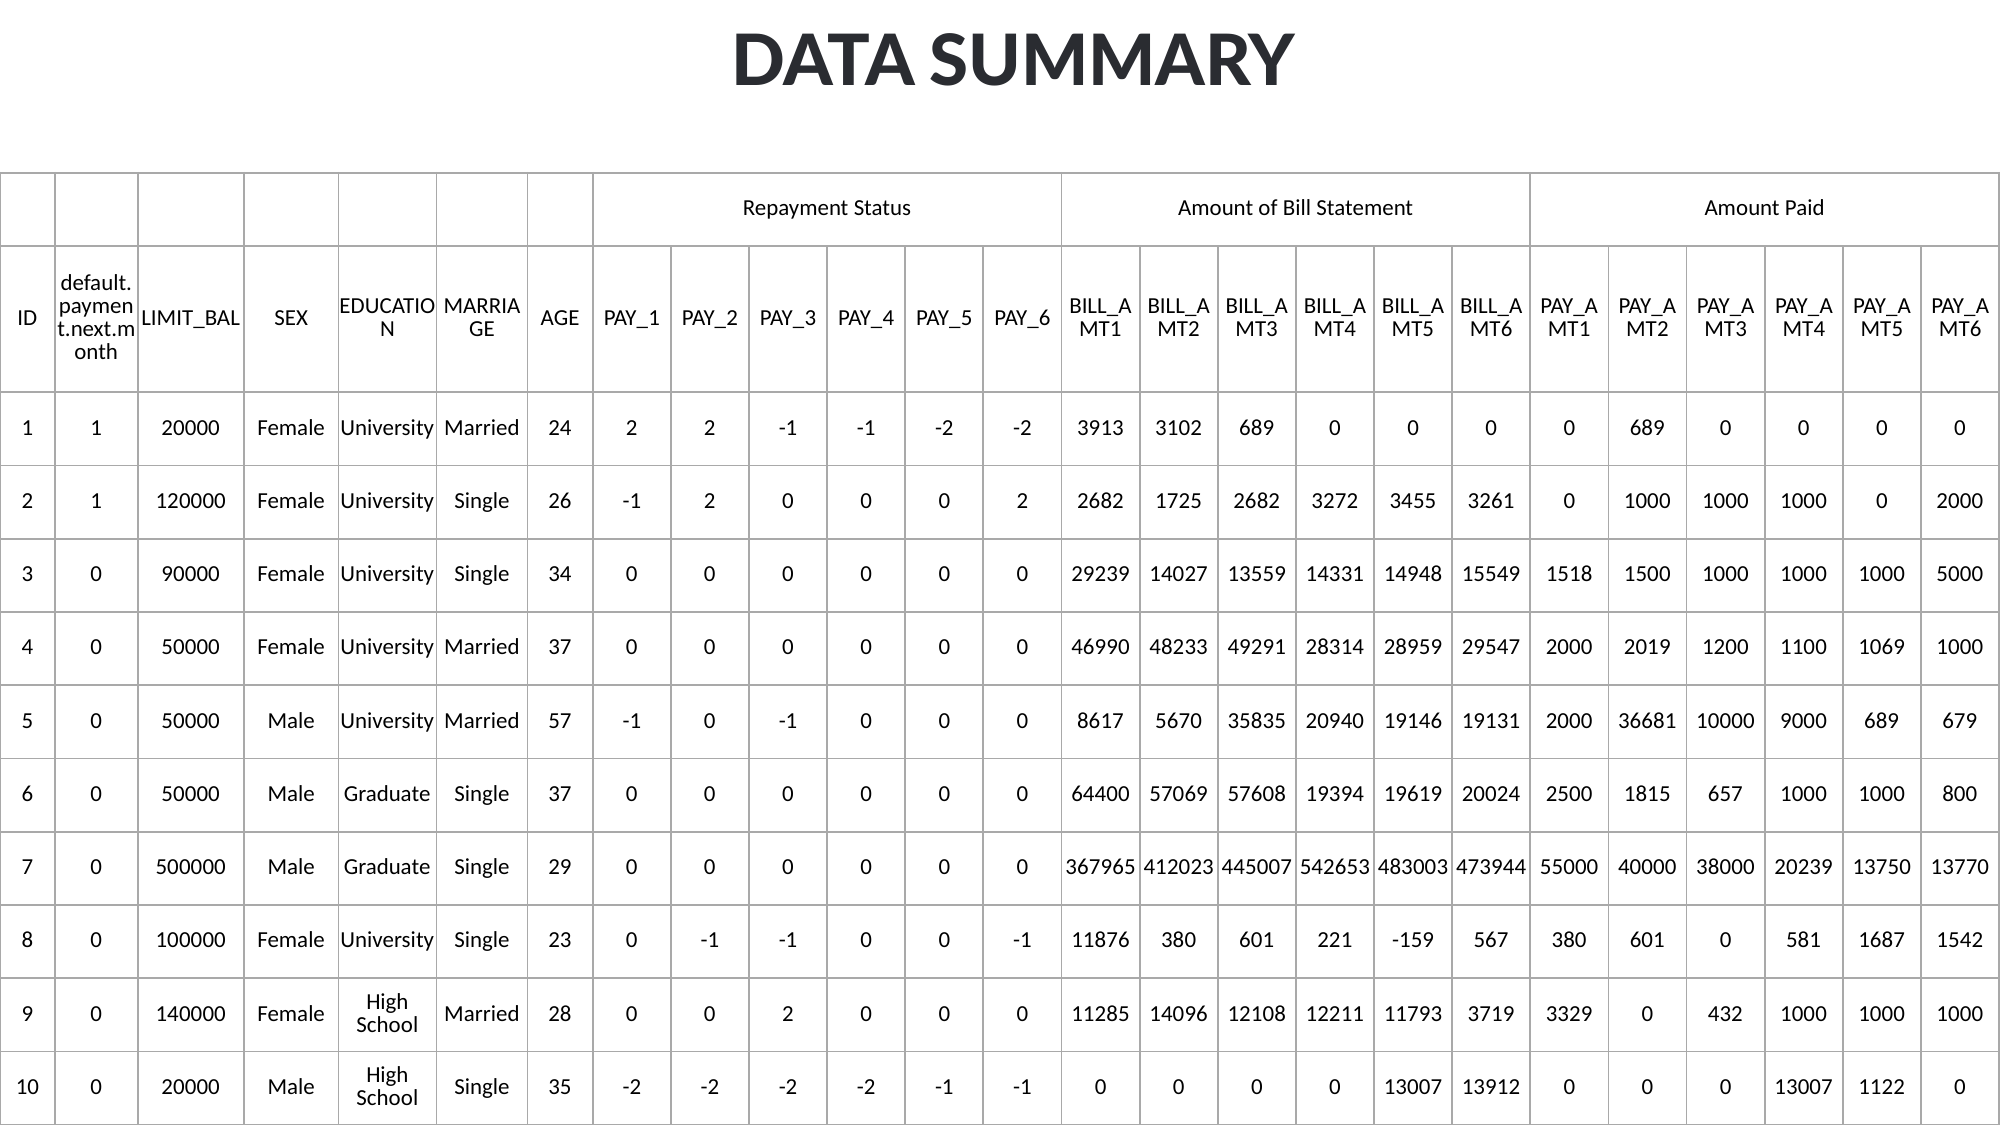

# Data summary
|  |  |  |  |  |  |  | Repayment Status |  |  |  |  |  | Amount of Bill Statement |  |  |  |  |  | Amount Paid |  |  |  |  |  |
| --- | --- | --- | --- | --- | --- | --- | --- | --- | --- | --- | --- | --- | --- | --- | --- | --- | --- | --- | --- | --- | --- | --- | --- | --- |
| ID | default.payment.next.month | LIMIT\_BAL | SEX | EDUCATION | MARRIAGE | AGE | PAY\_1 | PAY\_2 | PAY\_3 | PAY\_4 | PAY\_5 | PAY\_6 | BILL\_AMT1 | BILL\_AMT2 | BILL\_AMT3 | BILL\_AMT4 | BILL\_AMT5 | BILL\_AMT6 | PAY\_AMT1 | PAY\_AMT2 | PAY\_AMT3 | PAY\_AMT4 | PAY\_AMT5 | PAY\_AMT6 |
| 1 | 1 | 20000 | Female | University | Married | 24 | 2 | 2 | -1 | -1 | -2 | -2 | 3913 | 3102 | 689 | 0 | 0 | 0 | 0 | 689 | 0 | 0 | 0 | 0 |
| 2 | 1 | 120000 | Female | University | Single | 26 | -1 | 2 | 0 | 0 | 0 | 2 | 2682 | 1725 | 2682 | 3272 | 3455 | 3261 | 0 | 1000 | 1000 | 1000 | 0 | 2000 |
| 3 | 0 | 90000 | Female | University | Single | 34 | 0 | 0 | 0 | 0 | 0 | 0 | 29239 | 14027 | 13559 | 14331 | 14948 | 15549 | 1518 | 1500 | 1000 | 1000 | 1000 | 5000 |
| 4 | 0 | 50000 | Female | University | Married | 37 | 0 | 0 | 0 | 0 | 0 | 0 | 46990 | 48233 | 49291 | 28314 | 28959 | 29547 | 2000 | 2019 | 1200 | 1100 | 1069 | 1000 |
| 5 | 0 | 50000 | Male | University | Married | 57 | -1 | 0 | -1 | 0 | 0 | 0 | 8617 | 5670 | 35835 | 20940 | 19146 | 19131 | 2000 | 36681 | 10000 | 9000 | 689 | 679 |
| 6 | 0 | 50000 | Male | Graduate | Single | 37 | 0 | 0 | 0 | 0 | 0 | 0 | 64400 | 57069 | 57608 | 19394 | 19619 | 20024 | 2500 | 1815 | 657 | 1000 | 1000 | 800 |
| 7 | 0 | 500000 | Male | Graduate | Single | 29 | 0 | 0 | 0 | 0 | 0 | 0 | 367965 | 412023 | 445007 | 542653 | 483003 | 473944 | 55000 | 40000 | 38000 | 20239 | 13750 | 13770 |
| 8 | 0 | 100000 | Female | University | Single | 23 | 0 | -1 | -1 | 0 | 0 | -1 | 11876 | 380 | 601 | 221 | -159 | 567 | 380 | 601 | 0 | 581 | 1687 | 1542 |
| 9 | 0 | 140000 | Female | High School | Married | 28 | 0 | 0 | 2 | 0 | 0 | 0 | 11285 | 14096 | 12108 | 12211 | 11793 | 3719 | 3329 | 0 | 432 | 1000 | 1000 | 1000 |
| 10 | 0 | 20000 | Male | High School | Single | 35 | -2 | -2 | -2 | -2 | -1 | -1 | 0 | 0 | 0 | 0 | 13007 | 13912 | 0 | 0 | 0 | 13007 | 1122 | 0 |